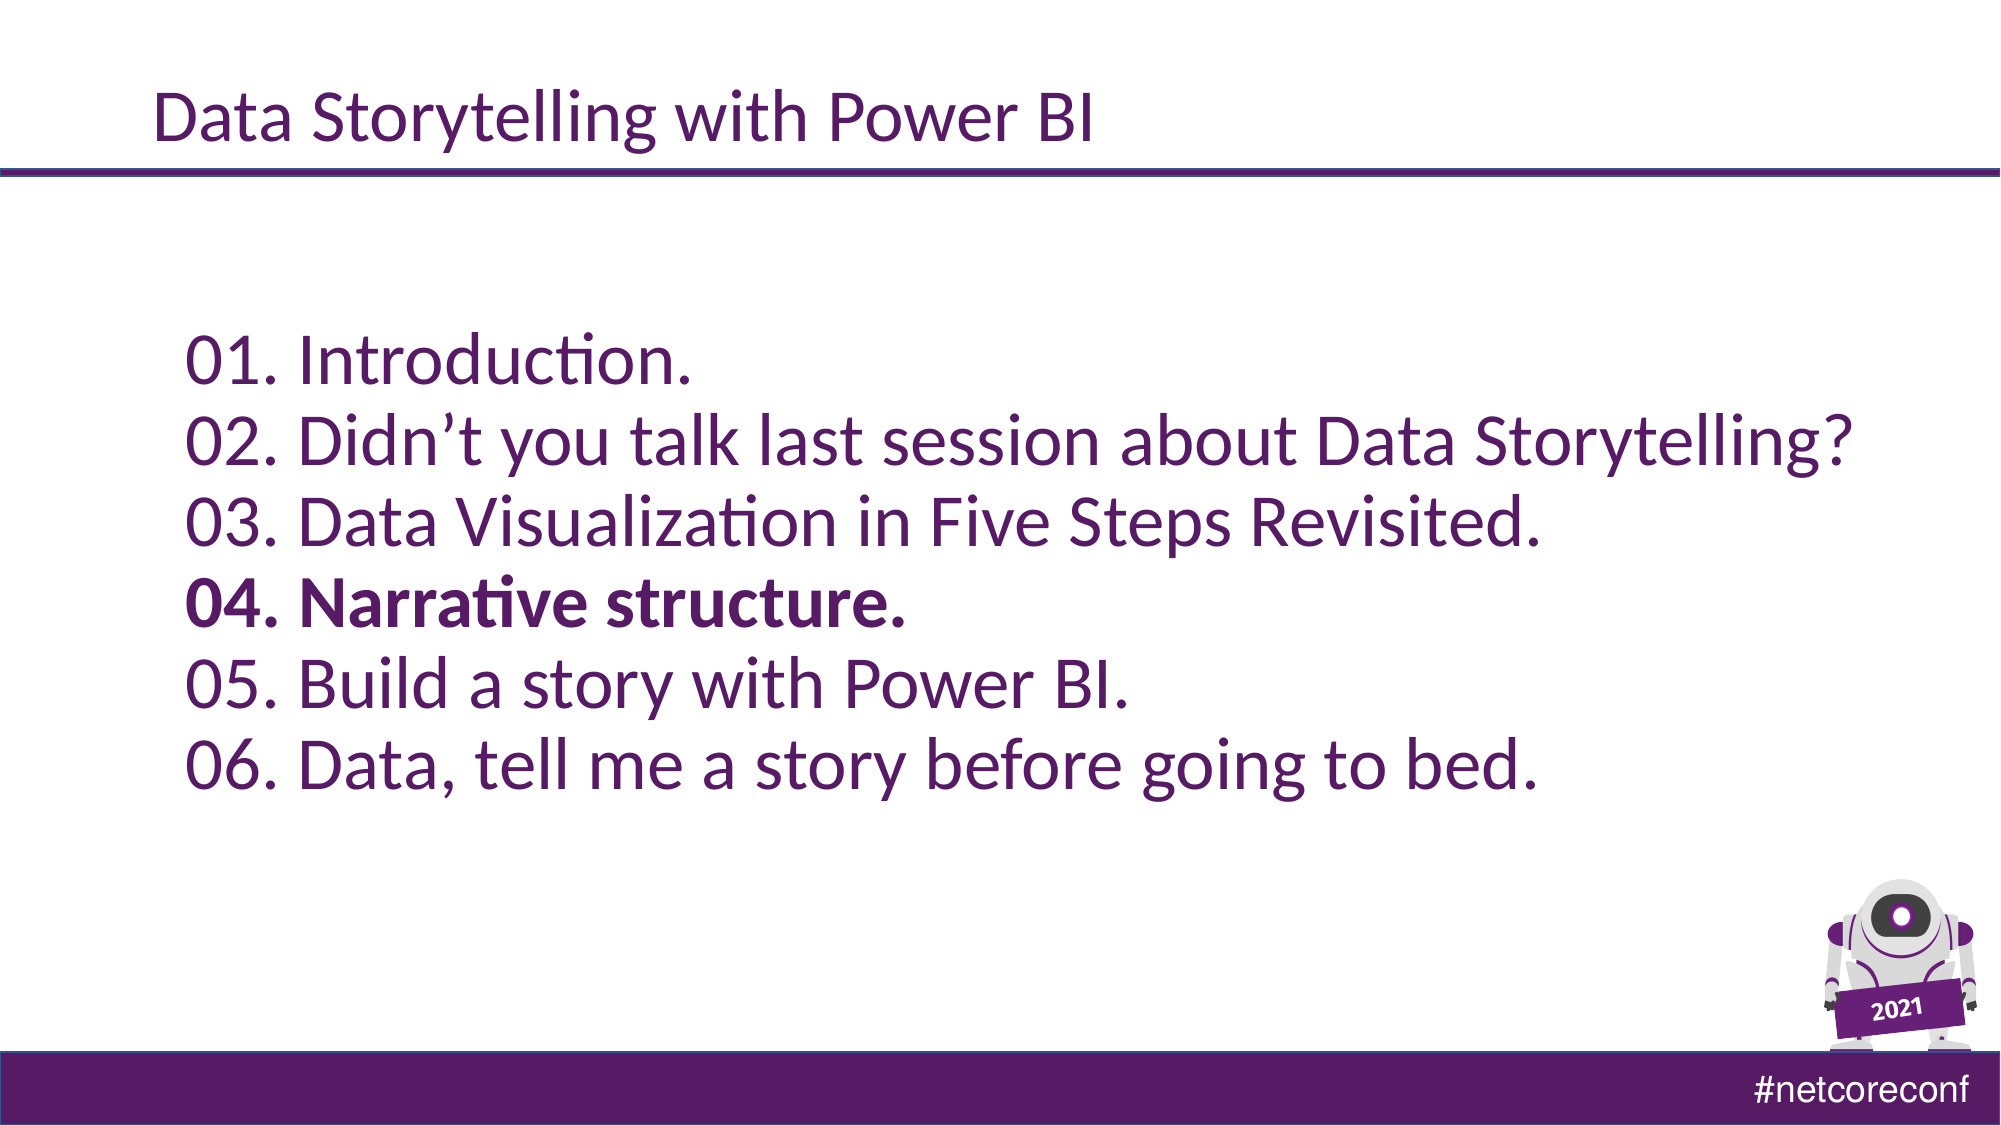

# Data Storytelling with Power BI
01. Introduction.
02. Didn’t you talk last session about Data Storytelling?
03. Data Visualization in Five Steps Revisited.
04. Narrative structure.
05. Build a story with Power BI.
06. Data, tell me a story before going to bed.